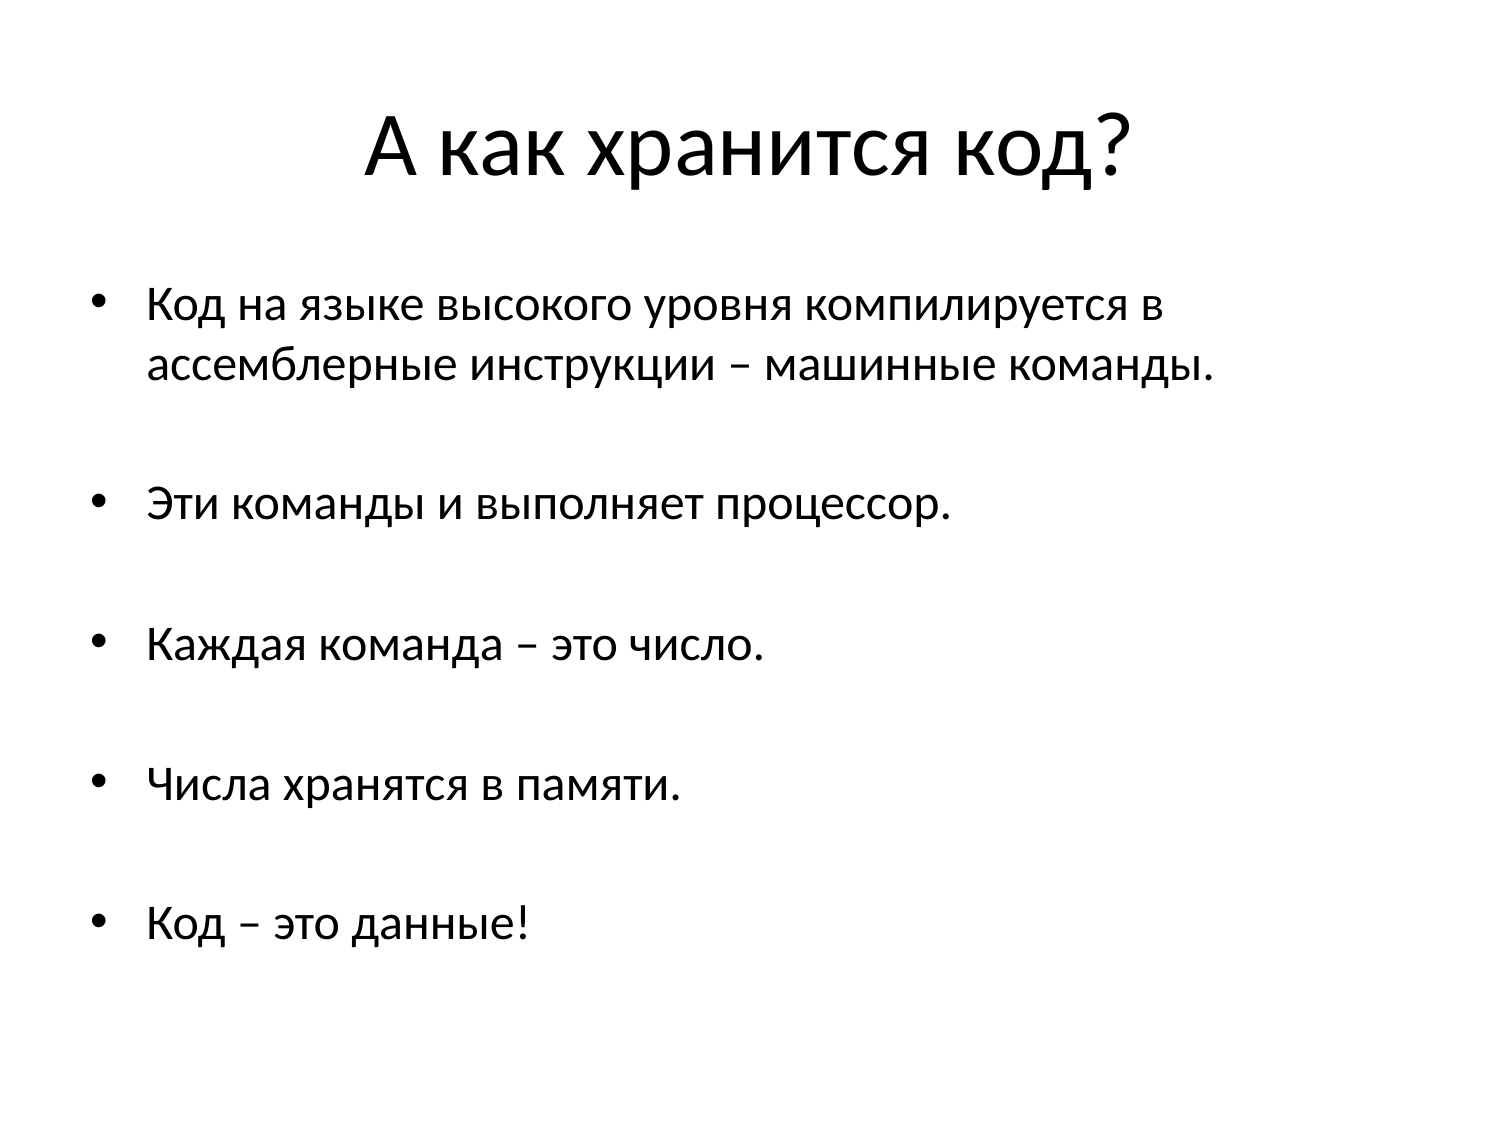

# А как хранится код?
Код на языке высокого уровня компилируется в ассемблерные инструкции – машинные команды.

Эти команды и выполняет процессор.

Каждая команда – это число.

Числа хранятся в памяти.

Код – это данные!